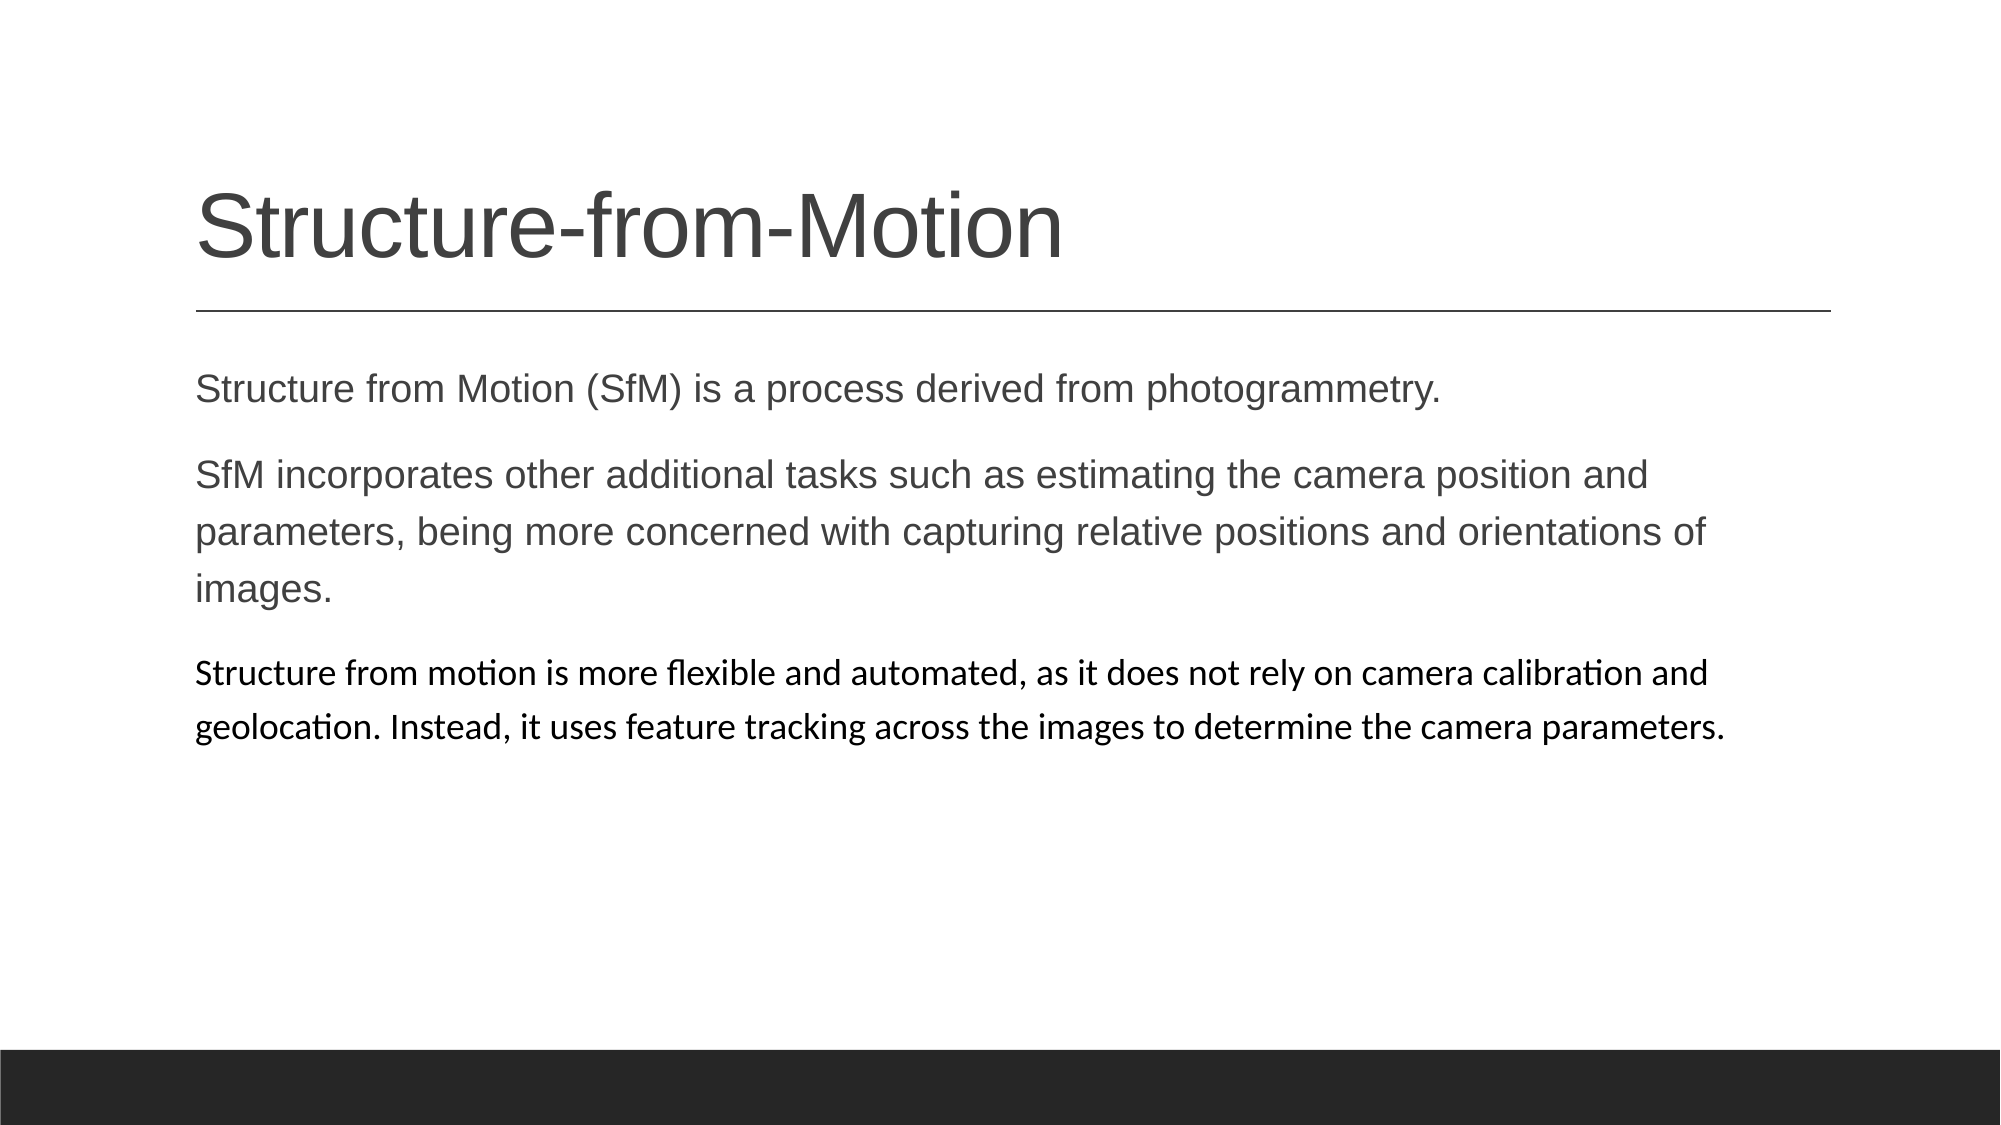

# Structure-from-Motion
Structure from Motion (SfM) is a process derived from photogrammetry.
SfM incorporates other additional tasks such as estimating the camera position and parameters, being more concerned with capturing relative positions and orientations of images.
Structure from motion is more flexible and automated, as it does not rely on camera calibration and geolocation. Instead, it uses feature tracking across the images to determine the camera parameters.